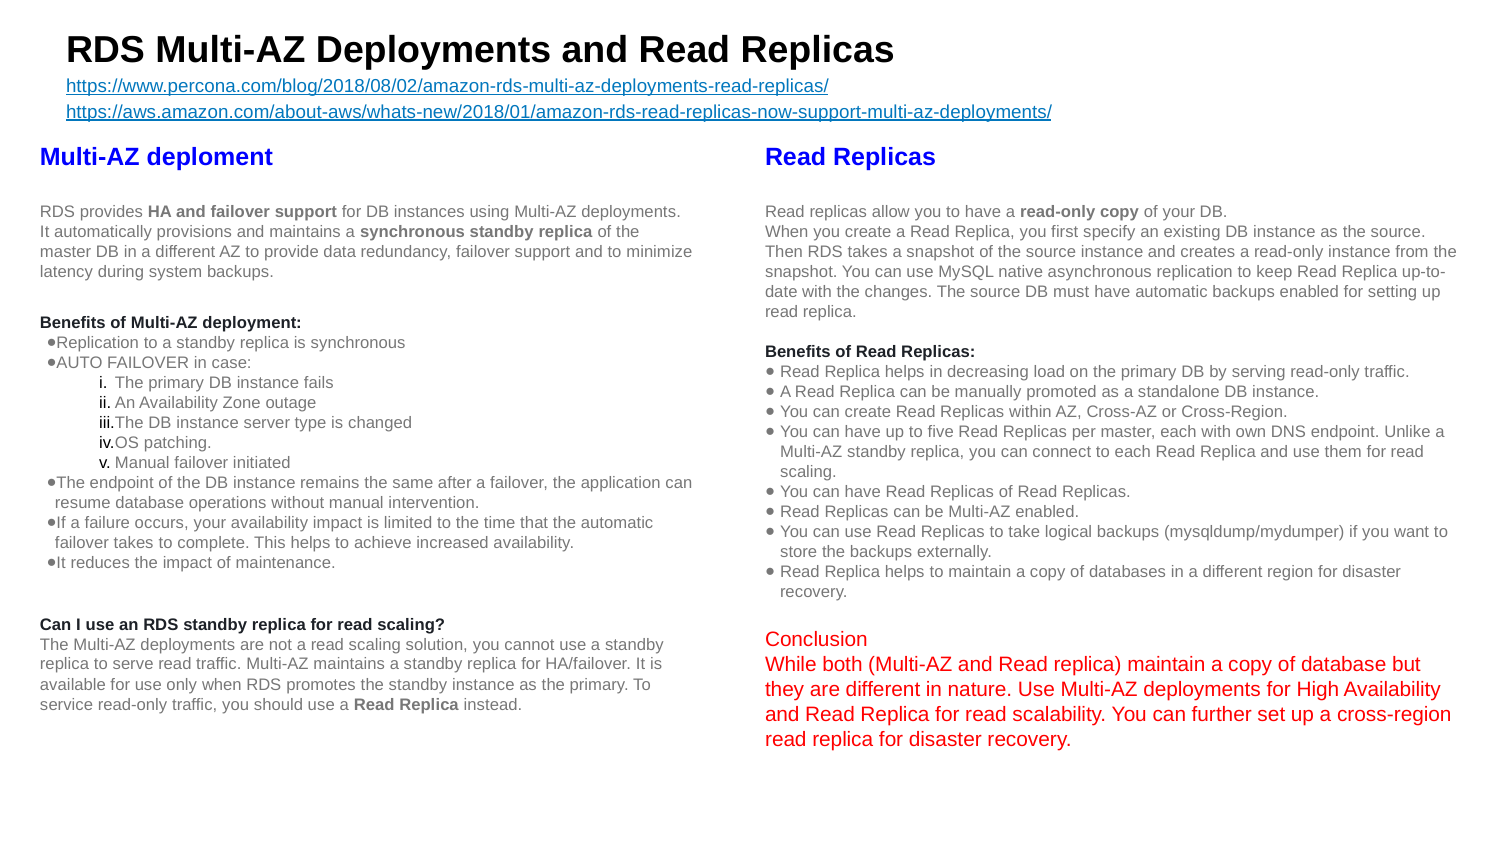

RDS Multi-AZ Deployments and Read Replicas
https://www.percona.com/blog/2018/08/02/amazon-rds-multi-az-deployments-read-replicas/
https://aws.amazon.com/about-aws/whats-new/2018/01/amazon-rds-read-replicas-now-support-multi-az-deployments/
Multi-AZ deploment
RDS provides HA and failover support for DB instances using Multi-AZ deployments. It automatically provisions and maintains a synchronous standby replica of the master DB in a different AZ to provide data redundancy, failover support and to minimize latency during system backups.
Benefits of Multi-AZ deployment:
Replication to a standby replica is synchronous
AUTO FAILOVER in case:
The primary DB instance fails
An Availability Zone outage
The DB instance server type is changed
OS patching.
Manual failover initiated
The endpoint of the DB instance remains the same after a failover, the application can resume database operations without manual intervention.
If a failure occurs, your availability impact is limited to the time that the automatic failover takes to complete. This helps to achieve increased availability.
It reduces the impact of maintenance.
Can I use an RDS standby replica for read scaling?
The Multi-AZ deployments are not a read scaling solution, you cannot use a standby replica to serve read traffic. Multi-AZ maintains a standby replica for HA/failover. It is available for use only when RDS promotes the standby instance as the primary. To service read-only traffic, you should use a Read Replica instead.

Read Replicas
Read replicas allow you to have a read-only copy of your DB.
When you create a Read Replica, you first specify an existing DB instance as the source. Then RDS takes a snapshot of the source instance and creates a read-only instance from the snapshot. You can use MySQL native asynchronous replication to keep Read Replica up-to-date with the changes. The source DB must have automatic backups enabled for setting up read replica.

Benefits of Read Replicas:
Read Replica helps in decreasing load on the primary DB by serving read-only traffic.
A Read Replica can be manually promoted as a standalone DB instance.
You can create Read Replicas within AZ, Cross-AZ or Cross-Region.
You can have up to five Read Replicas per master, each with own DNS endpoint. Unlike a Multi-AZ standby replica, you can connect to each Read Replica and use them for read scaling.
You can have Read Replicas of Read Replicas.
Read Replicas can be Multi-AZ enabled.
You can use Read Replicas to take logical backups (mysqldump/mydumper) if you want to store the backups externally.
Read Replica helps to maintain a copy of databases in a different region for disaster recovery.
Conclusion
While both (Multi-AZ and Read replica) maintain a copy of database but they are different in nature. Use Multi-AZ deployments for High Availability and Read Replica for read scalability. You can further set up a cross-region read replica for disaster recovery.